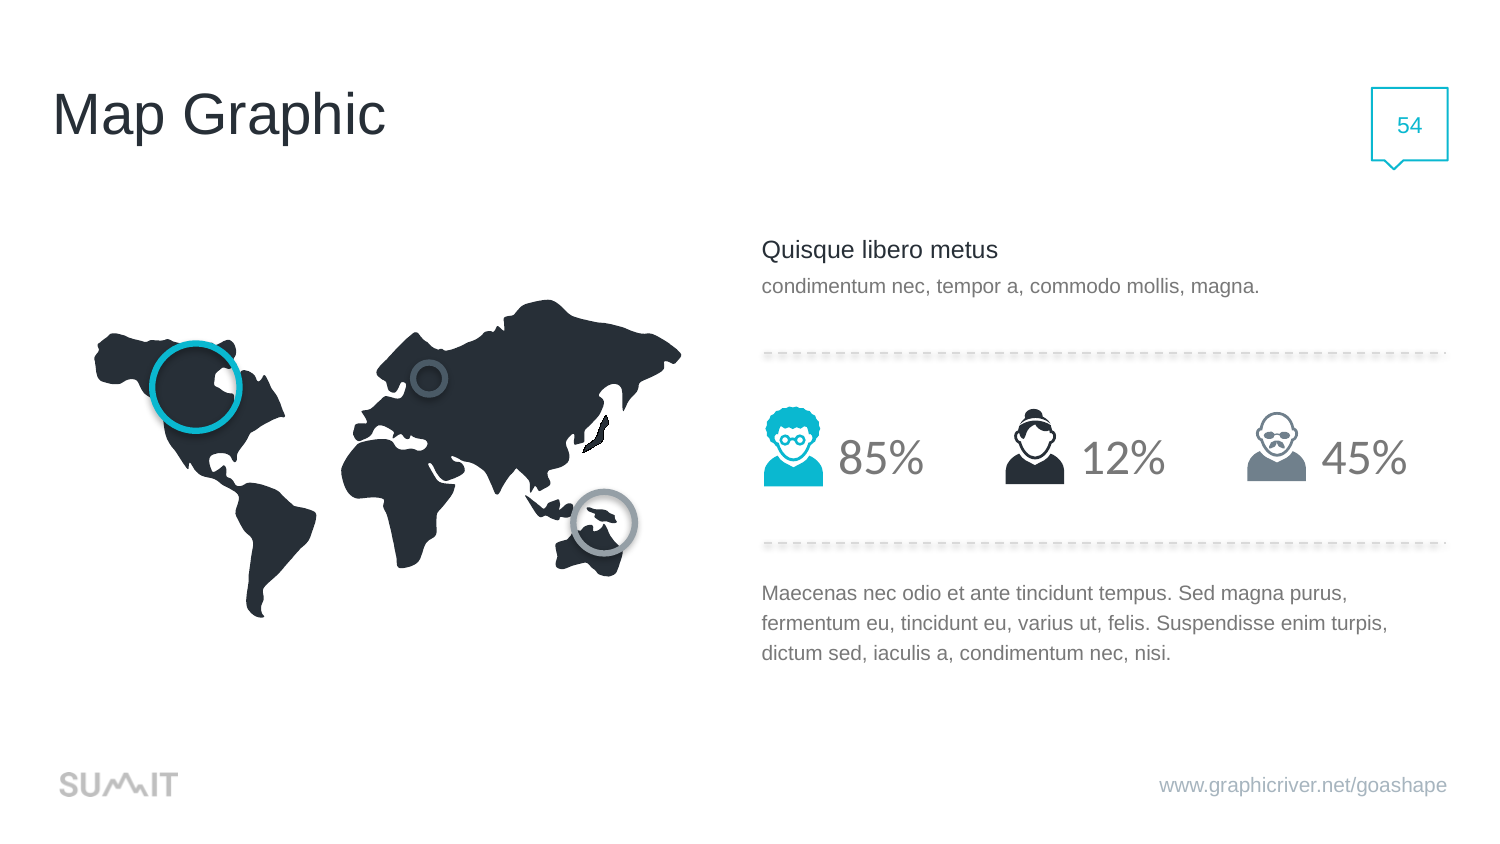

# Map Graphic
54
Quisque libero metus
condimentum nec, tempor a, commodo mollis, magna.

Maecenas nec odio et ante tincidunt tempus. Sed magna purus, fermentum eu, tincidunt eu, varius ut, felis. Suspendisse enim turpis, dictum sed, iaculis a, condimentum nec, nisi.

85%
12%
45%

www.graphicriver.net/goashape